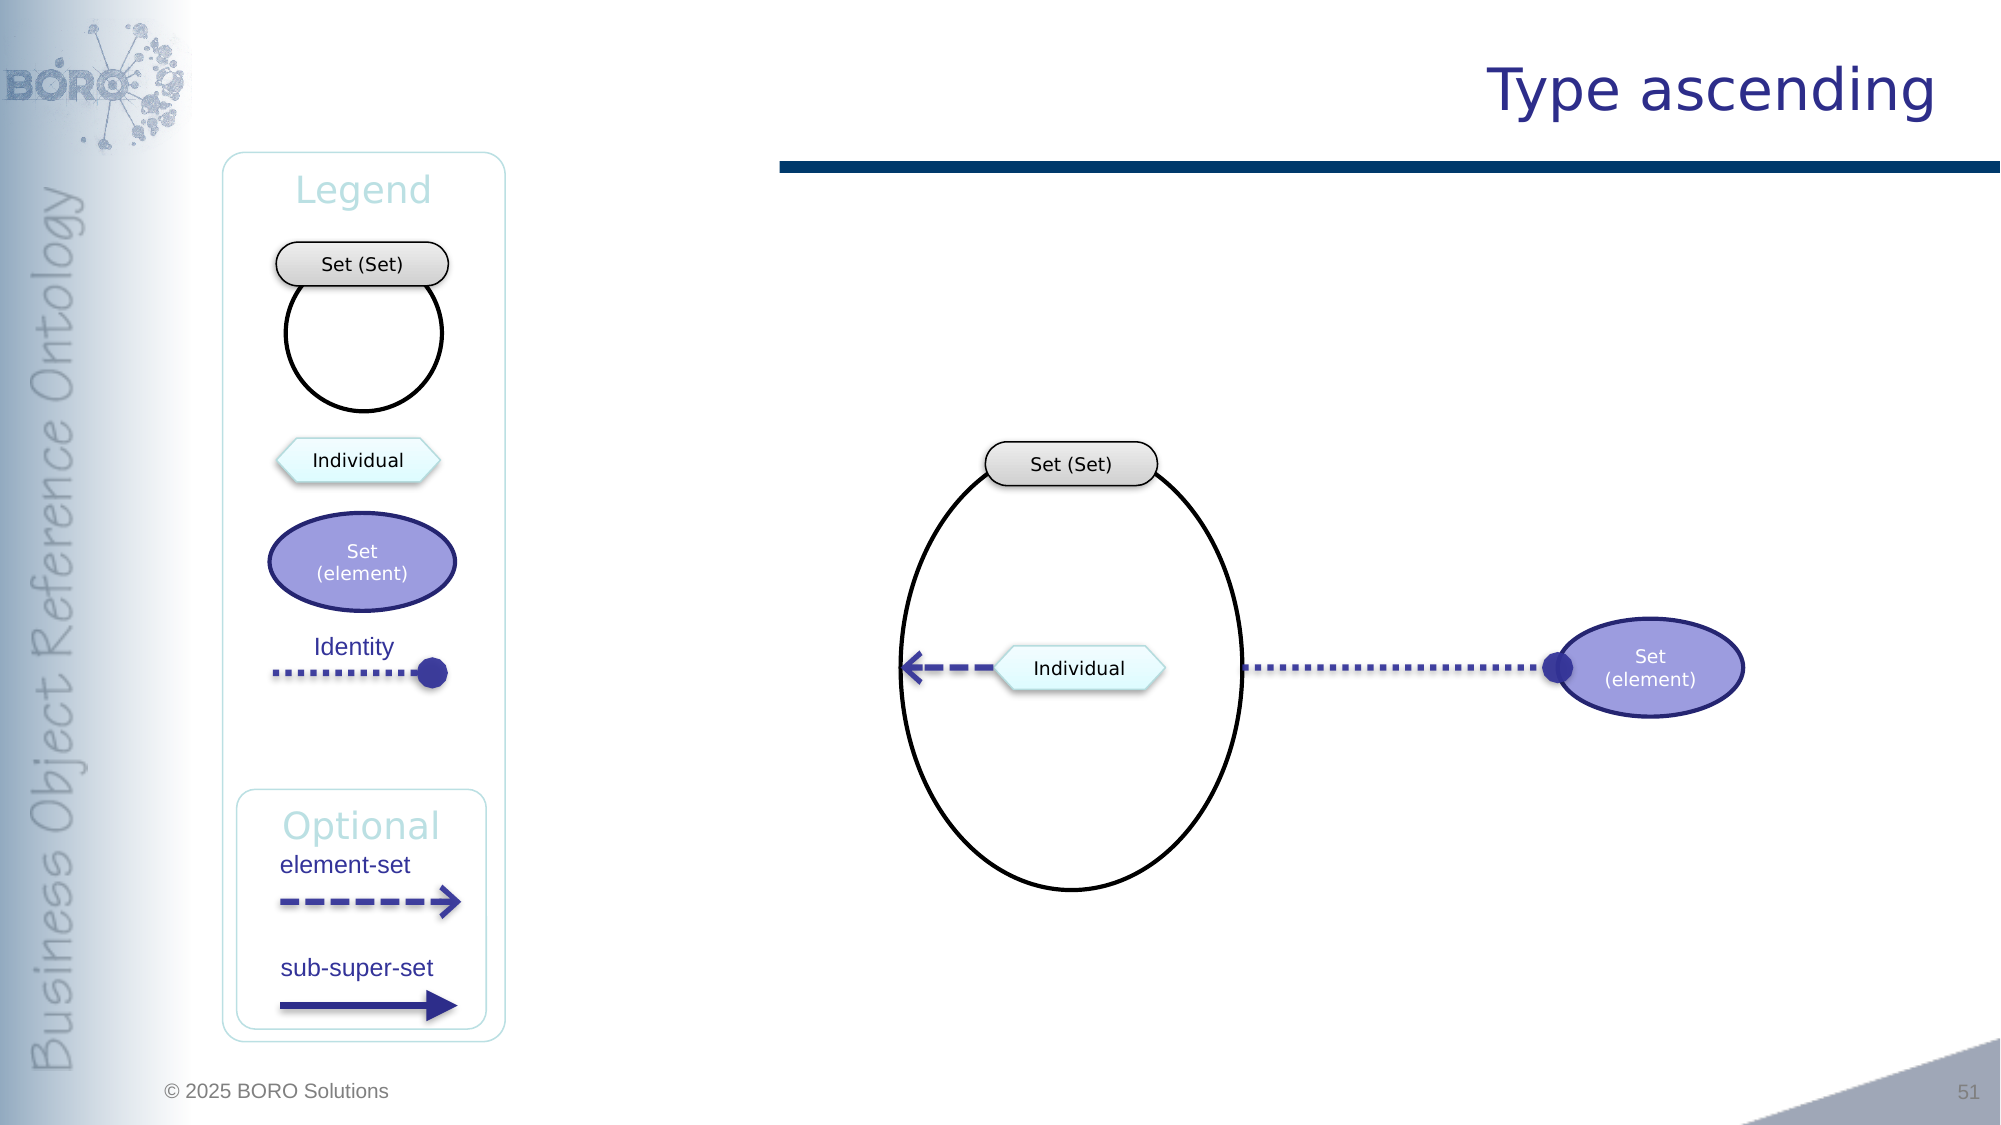

# Type ascending
Legend
Set (Set)

Individual
Set (Set)

Set (element)
Set (element)
Identity
Individual
Optional
element-set
sub-super-set
51